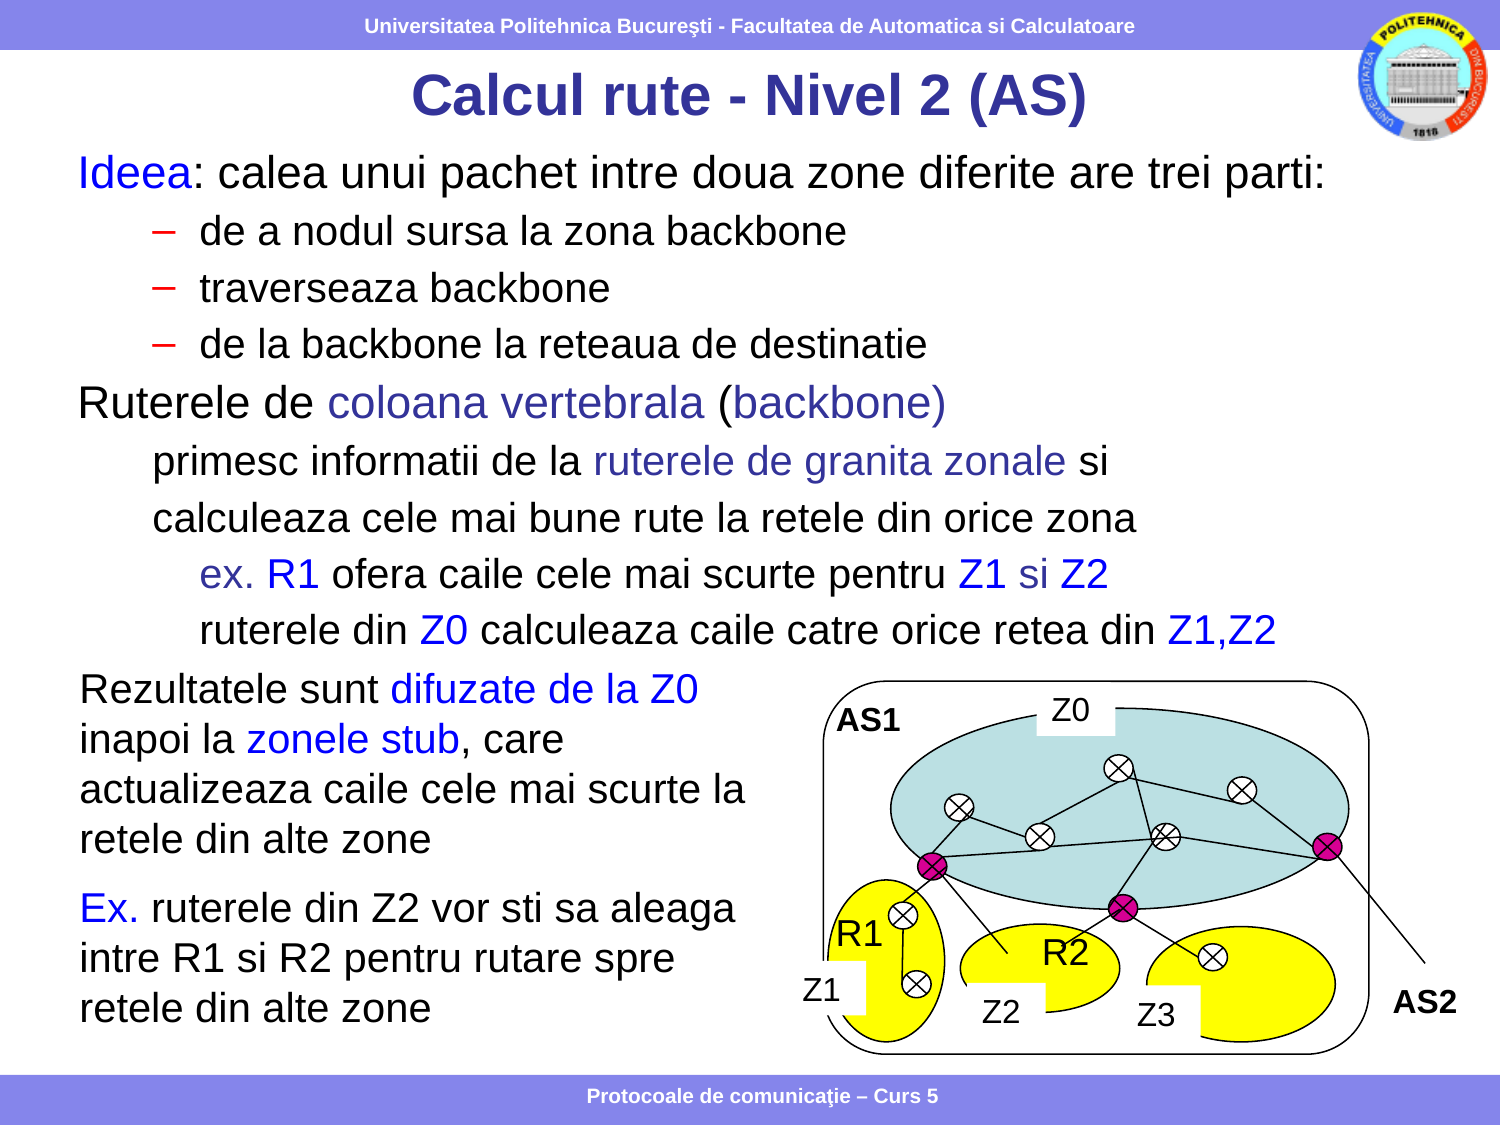

# Calcul rute - Nivel 2 (AS)
Ideea: calea unui pachet intre doua zone diferite are trei parti:
de a nodul sursa la zona backbone
traverseaza backbone
de la backbone la reteaua de destinatie
Ruterele de coloana vertebrala (backbone)
primesc informatii de la ruterele de granita zonale si
calculeaza cele mai bune rute la retele din orice zona
ex. R1 ofera caile cele mai scurte pentru Z1 si Z2
ruterele din Z0 calculeaza caile catre orice retea din Z1,Z2
Rezultatele sunt difuzate de la Z0 inapoi la zonele stub, care actualizeaza caile cele mai scurte la retele din alte zone
Ex. ruterele din Z2 vor sti sa aleaga intre R1 si R2 pentru rutare spre retele din alte zone

Z0
AS1

Z1

AS2
Z2
Z3
R1
R2
Protocoale de comunicaţie – Curs 5